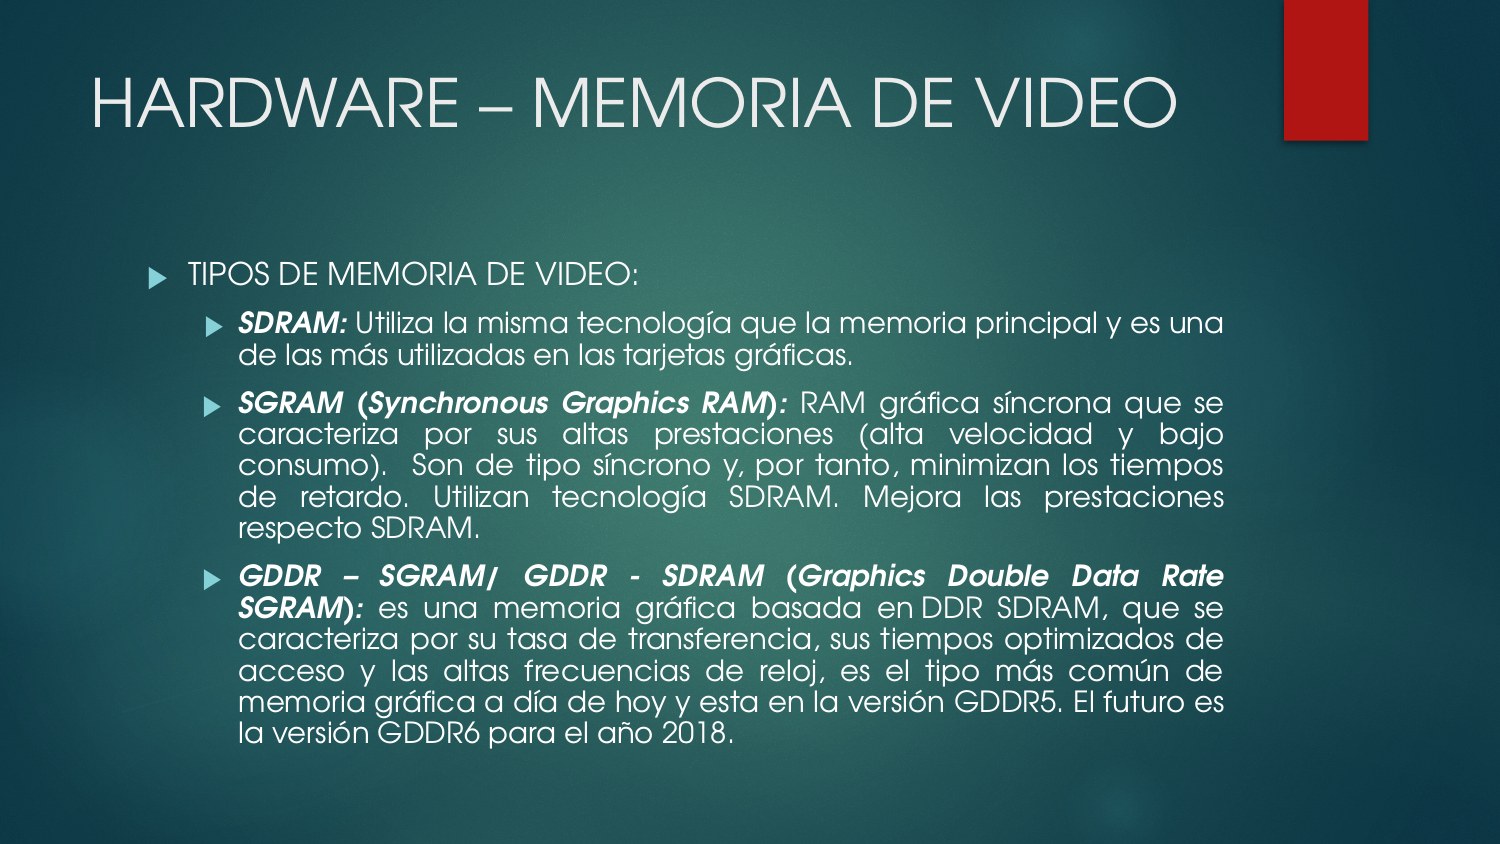

# HARDWARE – MEMORIA DE VIDEO
TIPOS DE MEMORIA DE VIDEO:
SDRAM: Utiliza la misma tecnología que la memoria principal y es una de las más utilizadas en las tarjetas gráficas.
SGRAM (Synchronous Graphics RAM): RAM gráfica síncrona que se caracteriza por sus altas prestaciones (alta velocidad y bajo consumo).  Son de tipo síncrono y, por tanto, minimizan los tiempos de retardo. Utilizan tecnología SDRAM. Mejora las prestaciones respecto SDRAM.
GDDR – SGRAM/ GDDR - SDRAM (Graphics Double Data Rate SGRAM): es una memoria gráfica basada en DDR SDRAM, que se caracteriza por su tasa de transferencia, sus tiempos optimizados de acceso y las altas frecuencias de reloj, es el tipo más común de memoria gráfica a día de hoy y esta en la versión GDDR5. El futuro es la versión GDDR6 para el año 2018.